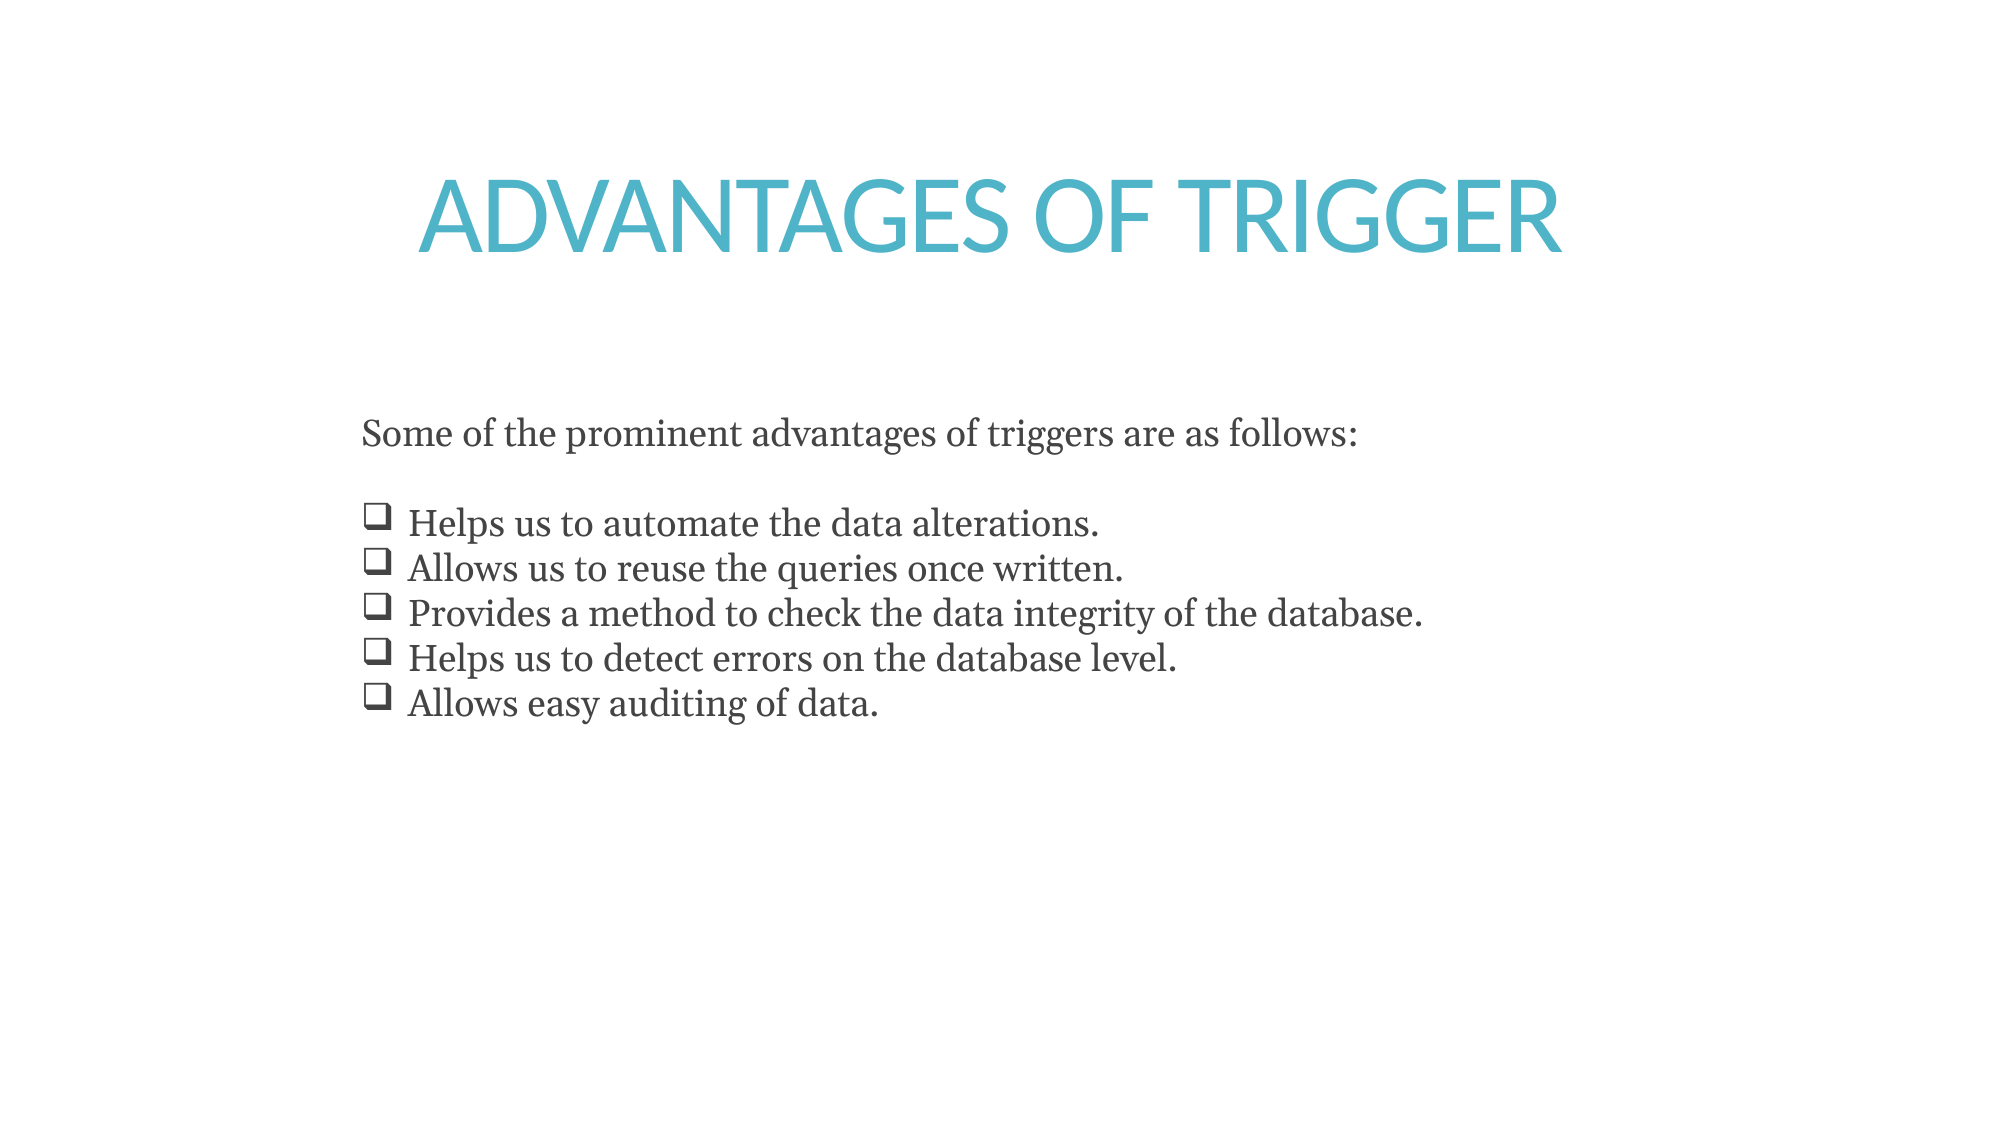

# ADVANTAGES OF TRIGGER
Some of the prominent advantages of triggers are as follows:

Helps us to automate the data alterations.
Allows us to reuse the queries once written.
Provides a method to check the data integrity of the database.
Helps us to detect errors on the database level.
Allows easy auditing of data.